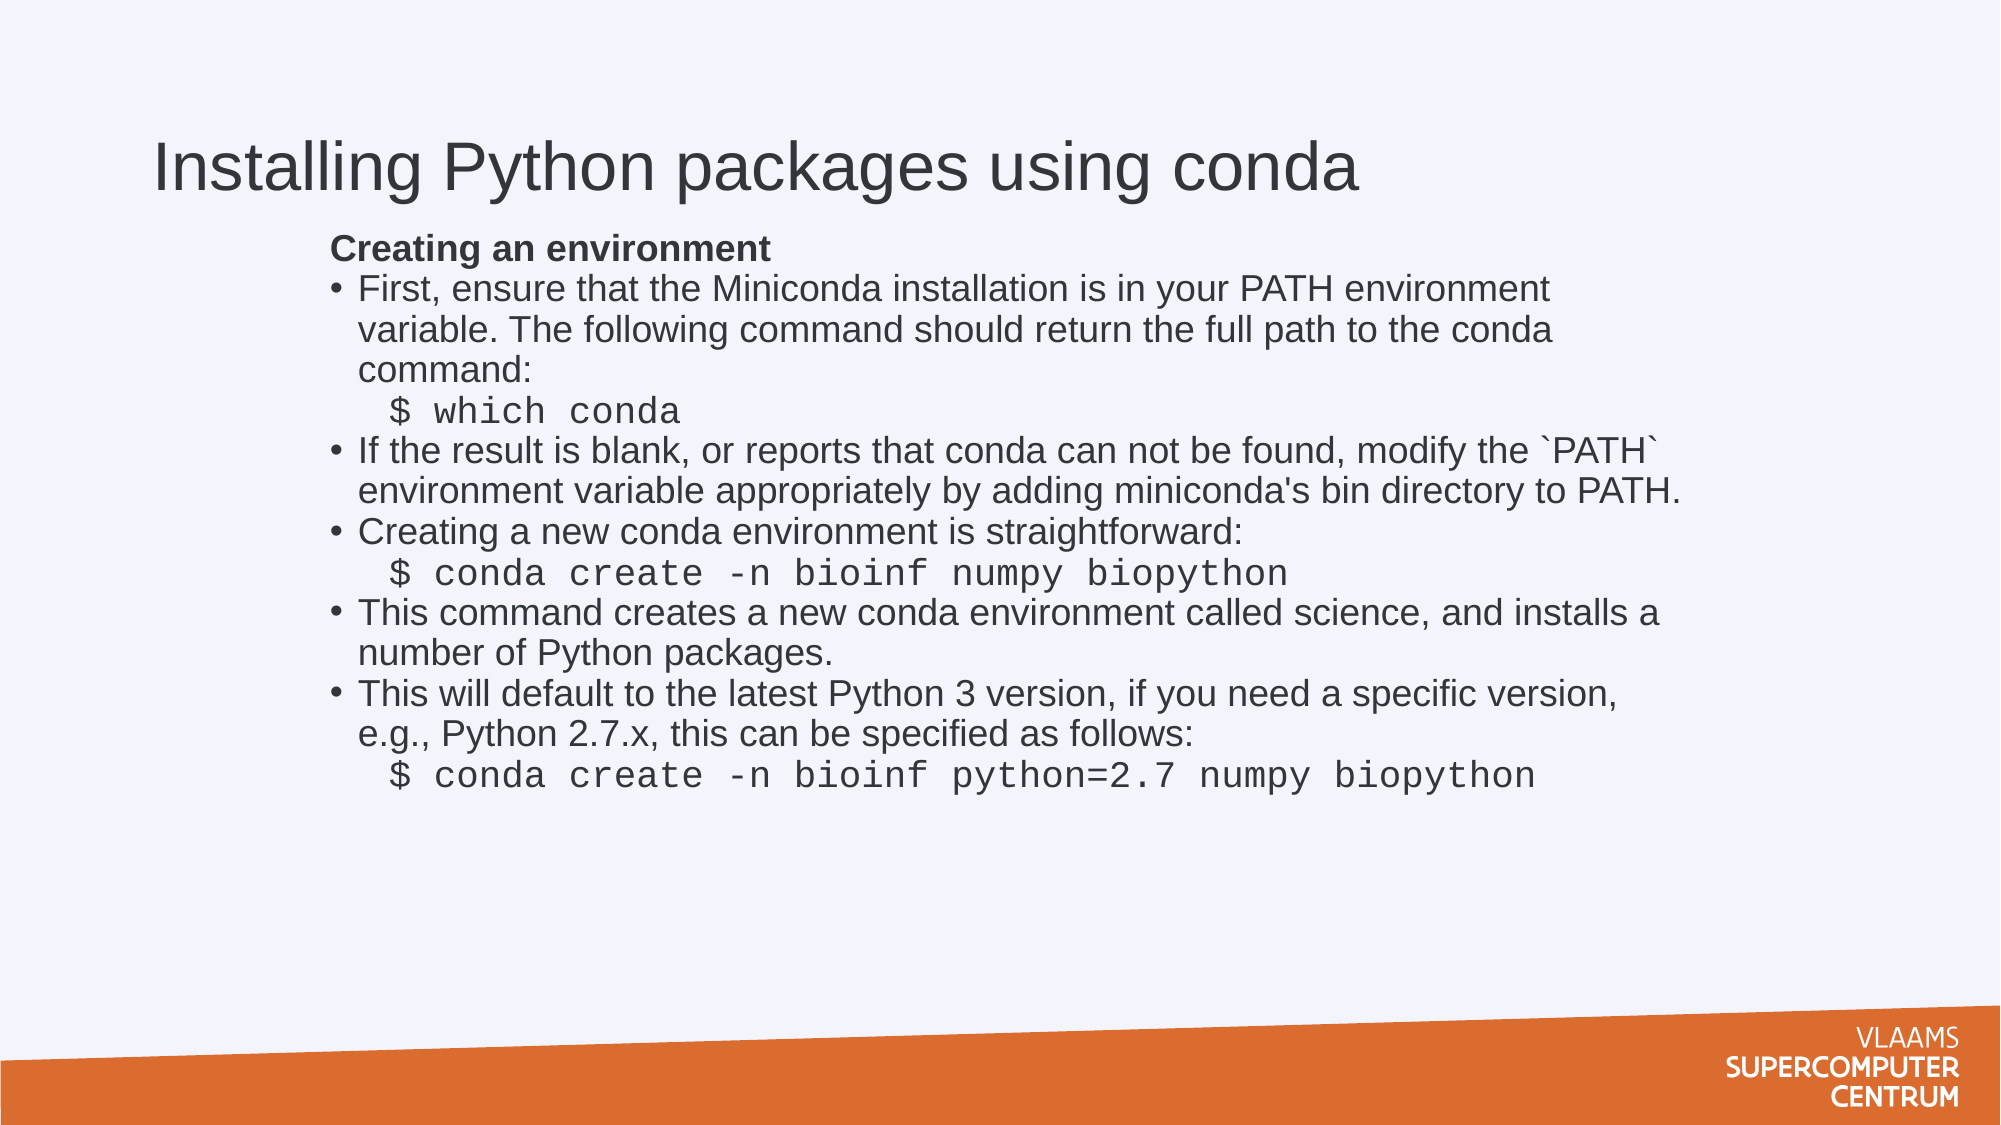

# Installing Python packages using conda
Creating an environment
First, ensure that the Miniconda installation is in your PATH environment variable. The following command should return the full path to the conda command:
$ which conda
If the result is blank, or reports that conda can not be found, modify the `PATH` environment variable appropriately by adding miniconda's bin directory to PATH.
Creating a new conda environment is straightforward:
$ conda create -n bioinf numpy biopython
This command creates a new conda environment called science, and installs a number of Python packages.
This will default to the latest Python 3 version, if you need a specific version, e.g., Python 2.7.x, this can be specified as follows:
$ conda create -n bioinf python=2.7 numpy biopython